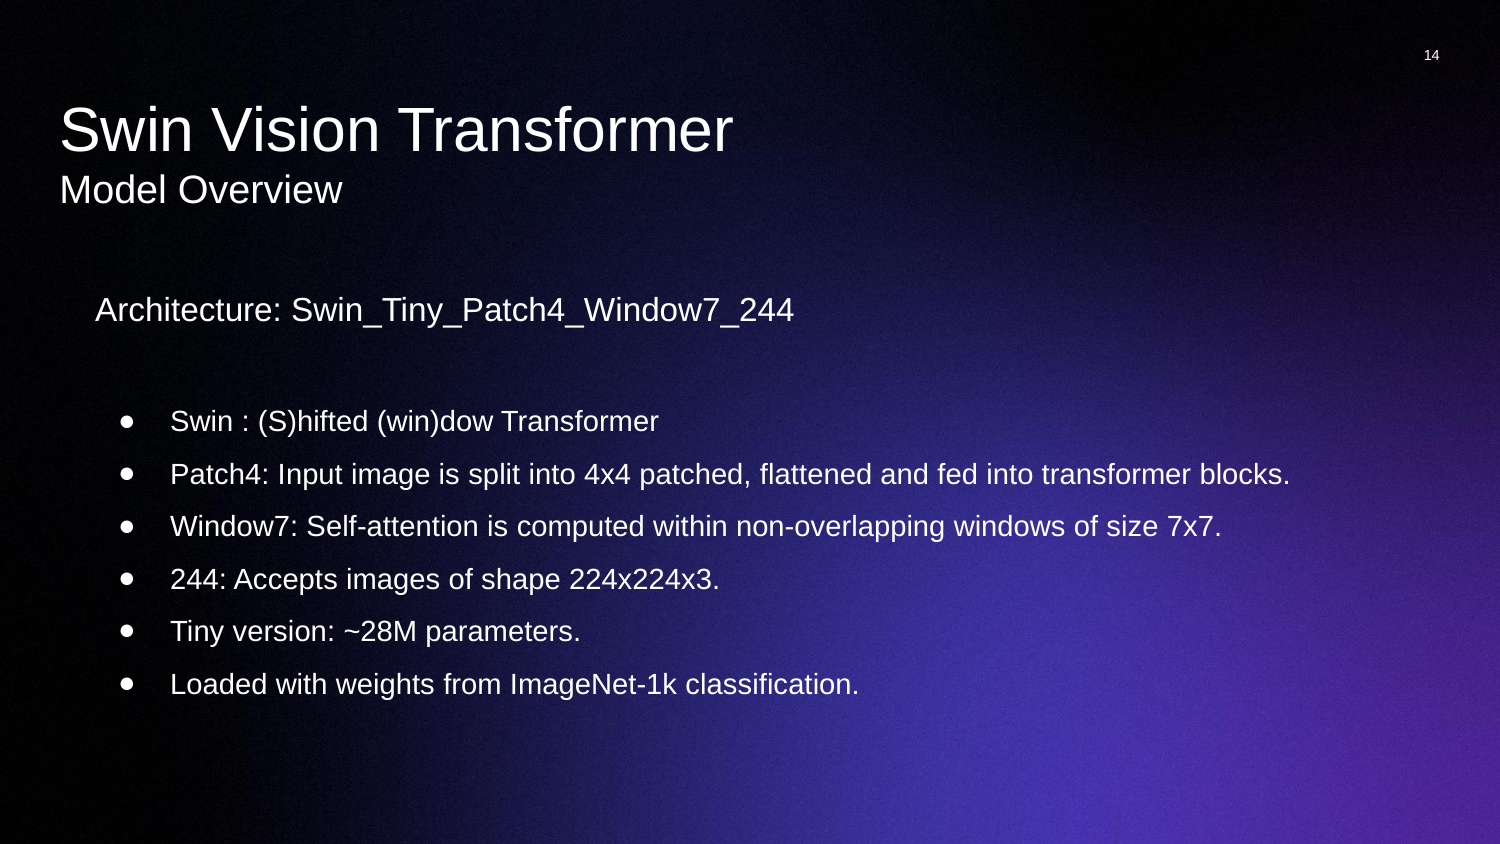

14
Swin Vision Transformer
Model Overview
Architecture: Swin_Tiny_Patch4_Window7_244
Swin : (S)hifted (win)dow Transformer
Patch4: Input image is split into 4x4 patched, flattened and fed into transformer blocks.
Window7: Self-attention is computed within non-overlapping windows of size 7x7.
244: Accepts images of shape 224x224x3.
Tiny version: ~28M parameters.
Loaded with weights from ImageNet-1k classification.